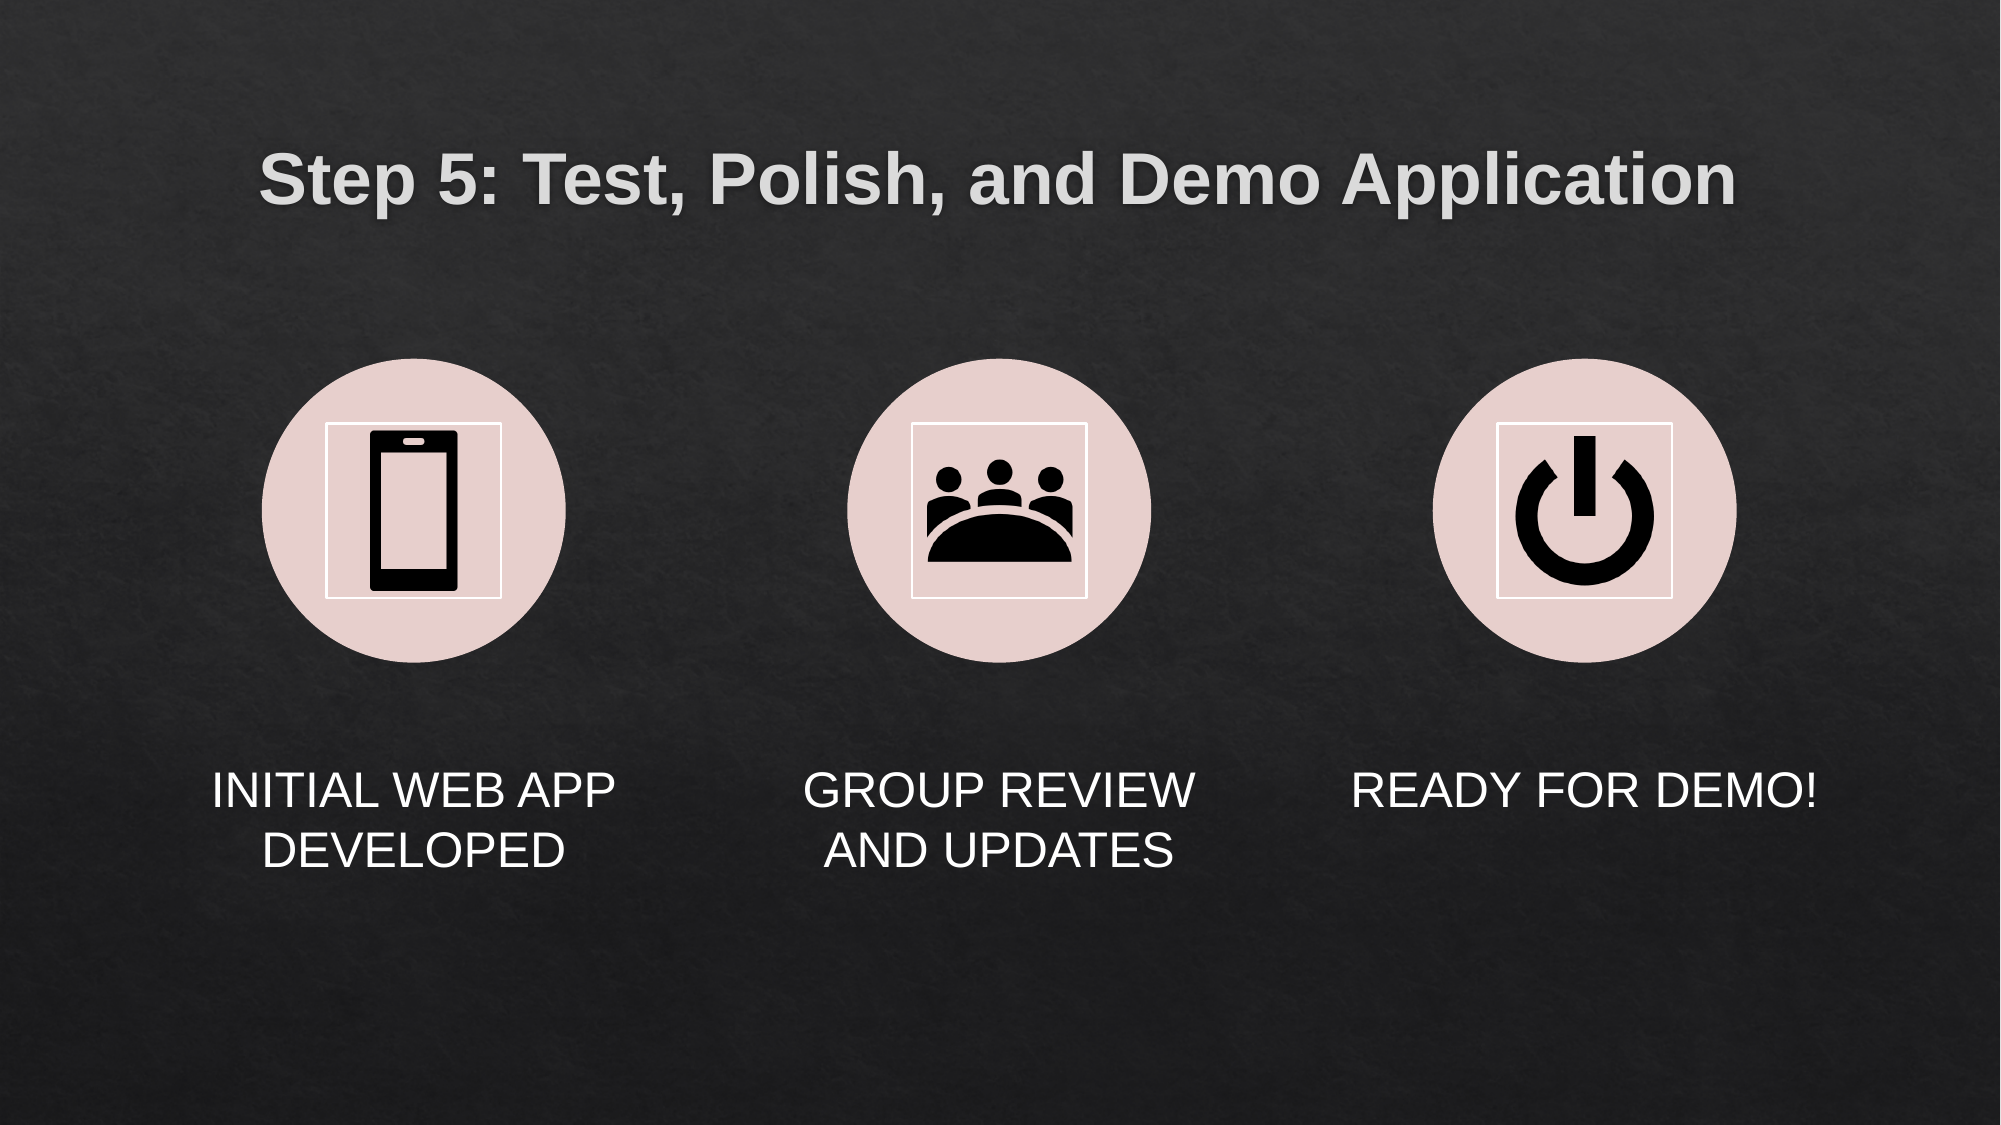

# Step 5: Test, Polish, and Demo Application
Initial Web App Developed
Group Review and Updates
Ready for Demo!